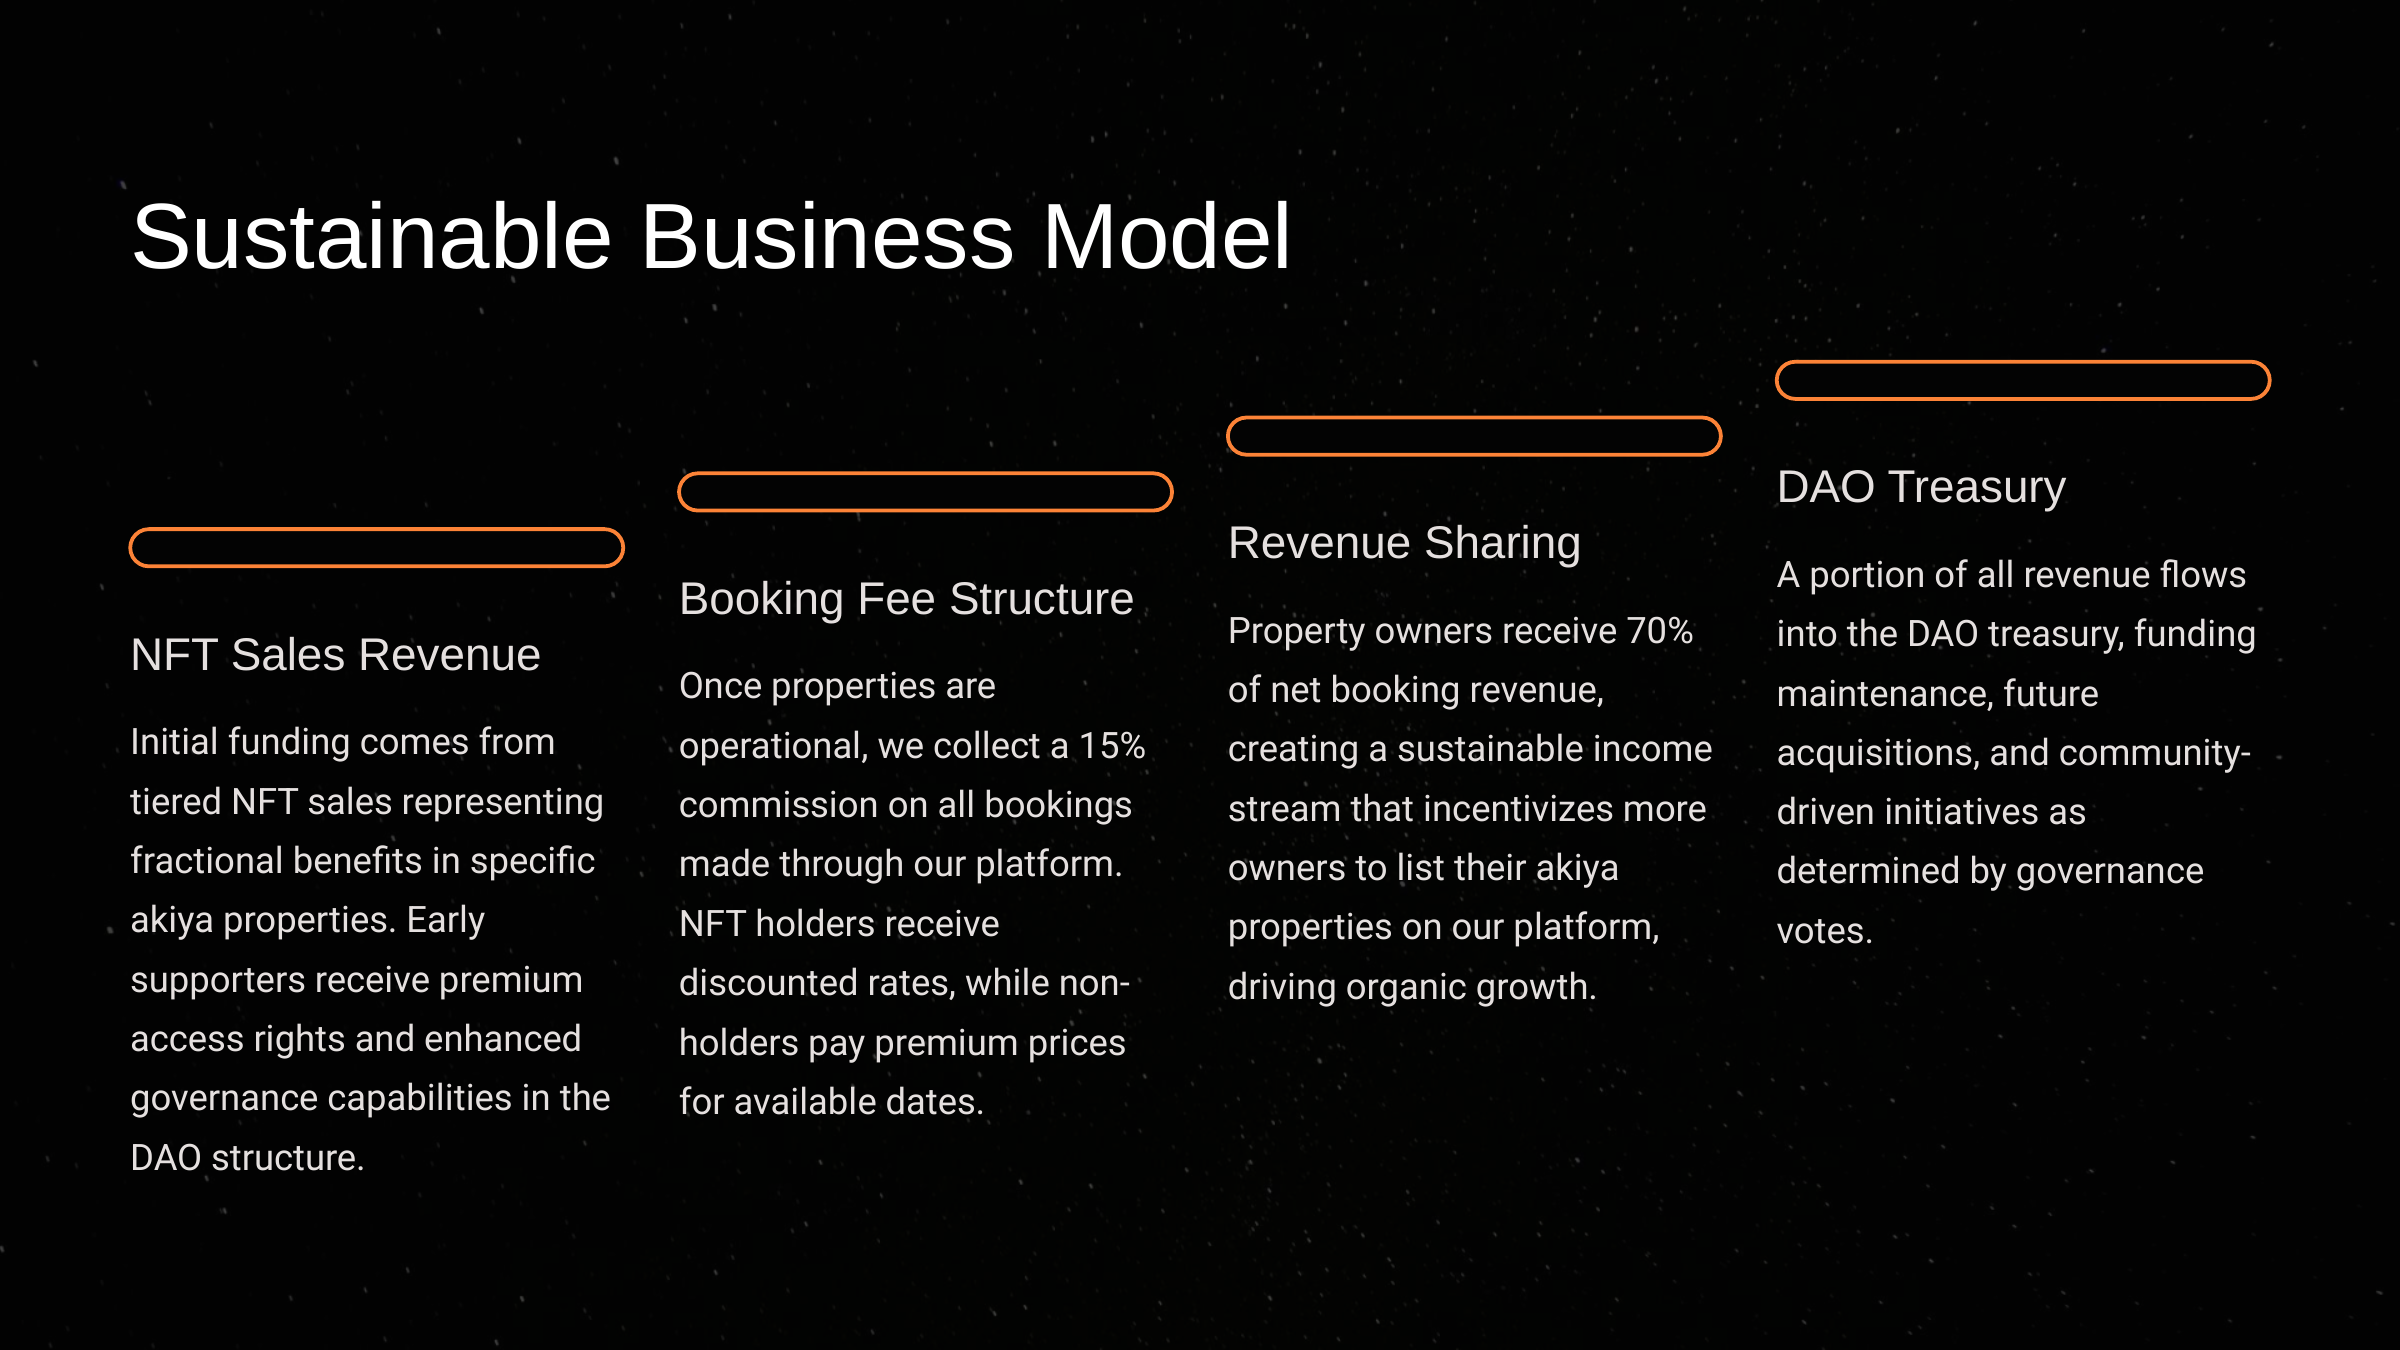

Sustainable Business Model

DAO Treasury

Revenue Sharing

A portion of all revenue flows into the DAO treasury, funding maintenance, future acquisitions, and community-driven initiatives as determined by governance votes.
Booking Fee Structure
Property owners receive 70% of net booking revenue, creating a sustainable income stream that incentivizes more owners to list their akiya properties on our platform, driving organic growth.
NFT Sales Revenue
Once properties are operational, we collect a 15% commission on all bookings made through our platform. NFT holders receive discounted rates, while non-holders pay premium prices for available dates.
Initial funding comes from tiered NFT sales representing fractional benefits in specific akiya properties. Early supporters receive premium access rights and enhanced governance capabilities in the DAO structure.